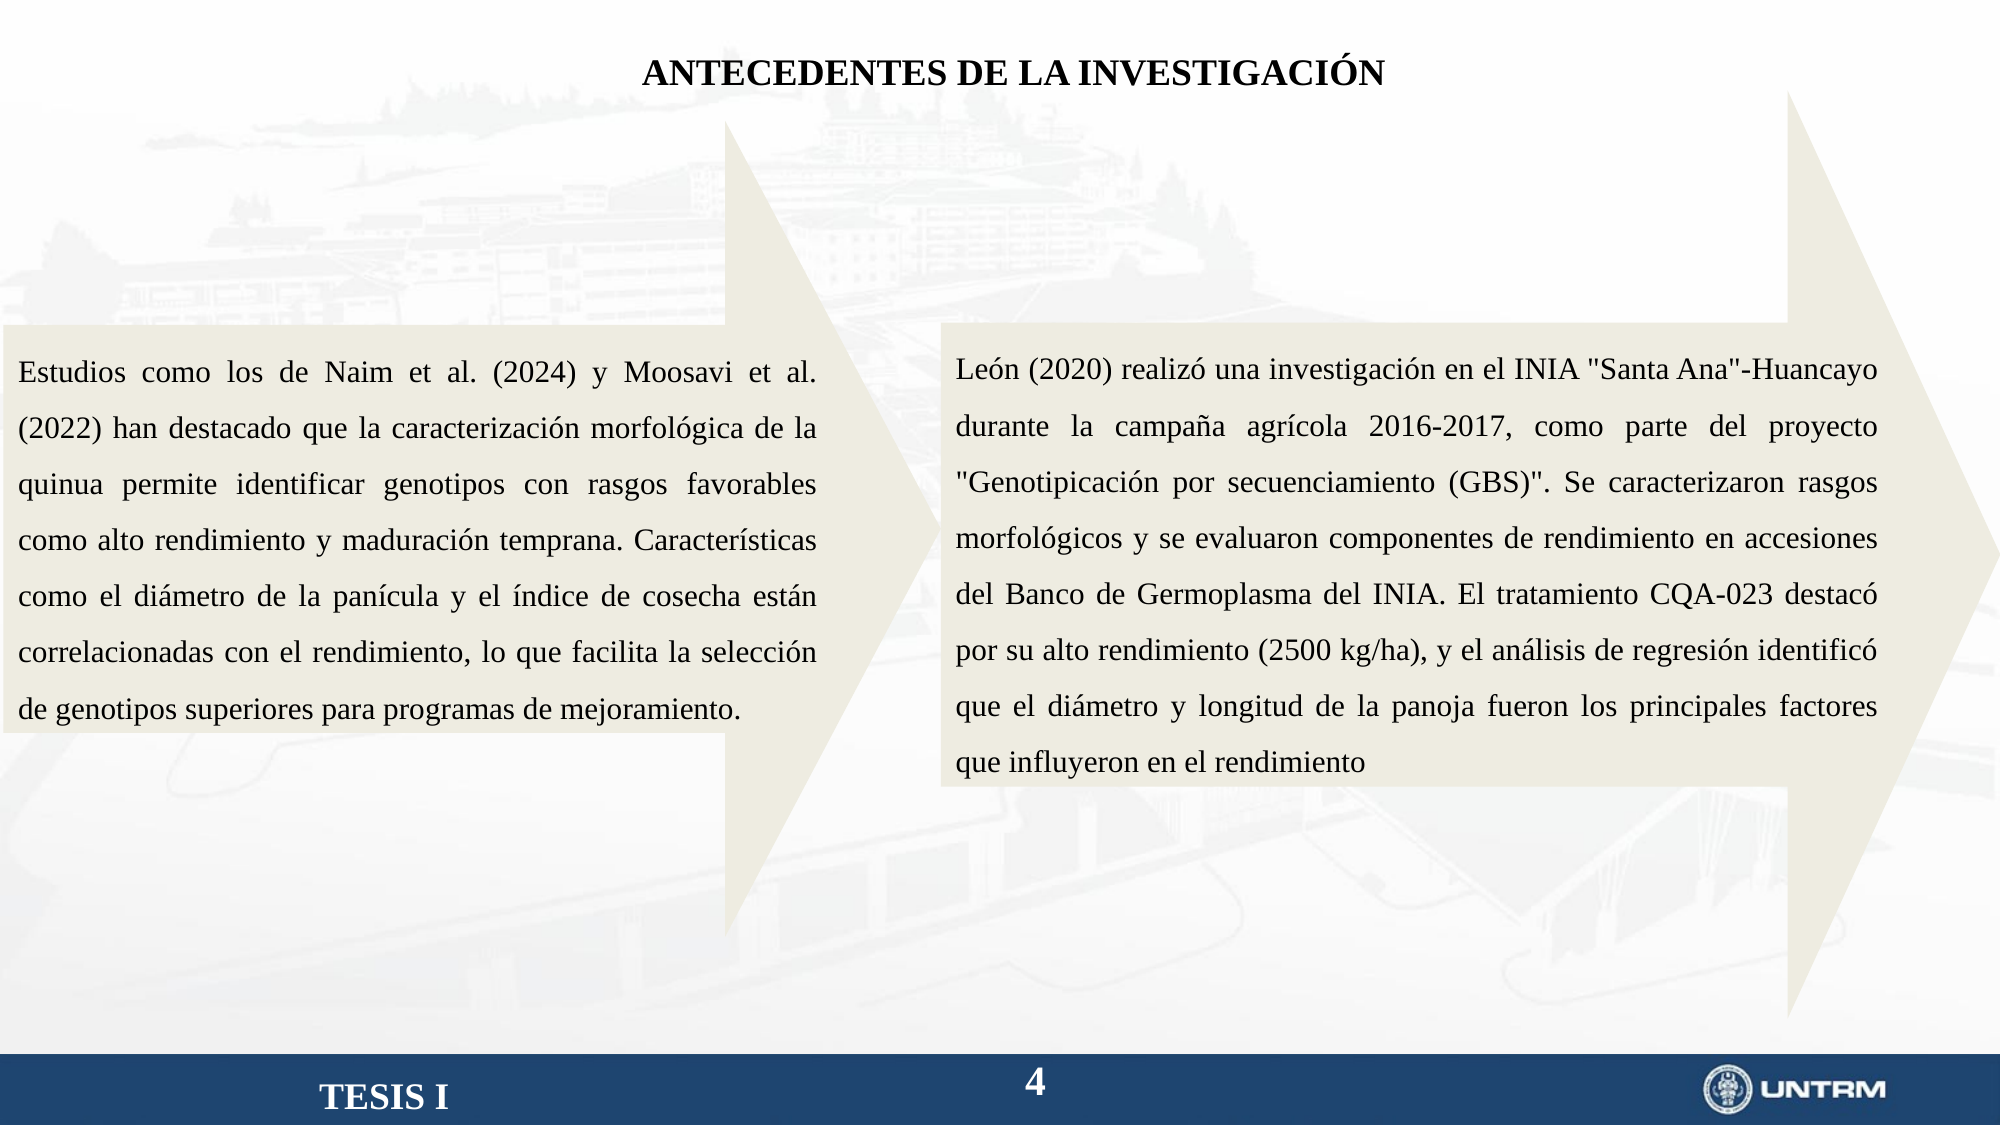

ANTECEDENTES DE LA INVESTIGACIÓN
León (2020) realizó una investigación en el INIA "Santa Ana"-Huancayo durante la campaña agrícola 2016-2017, como parte del proyecto "Genotipicación por secuenciamiento (GBS)". Se caracterizaron rasgos morfológicos y se evaluaron componentes de rendimiento en accesiones del Banco de Germoplasma del INIA. El tratamiento CQA-023 destacó por su alto rendimiento (2500 kg/ha), y el análisis de regresión identificó que el diámetro y longitud de la panoja fueron los principales factores que influyeron en el rendimiento
Estudios como los de Naim et al. (2024) y Moosavi et al. (2022) han destacado que la caracterización morfológica de la quinua permite identificar genotipos con rasgos favorables como alto rendimiento y maduración temprana. Características como el diámetro de la panícula y el índice de cosecha están correlacionadas con el rendimiento, lo que facilita la selección de genotipos superiores para programas de mejoramiento.
TESIS I
4